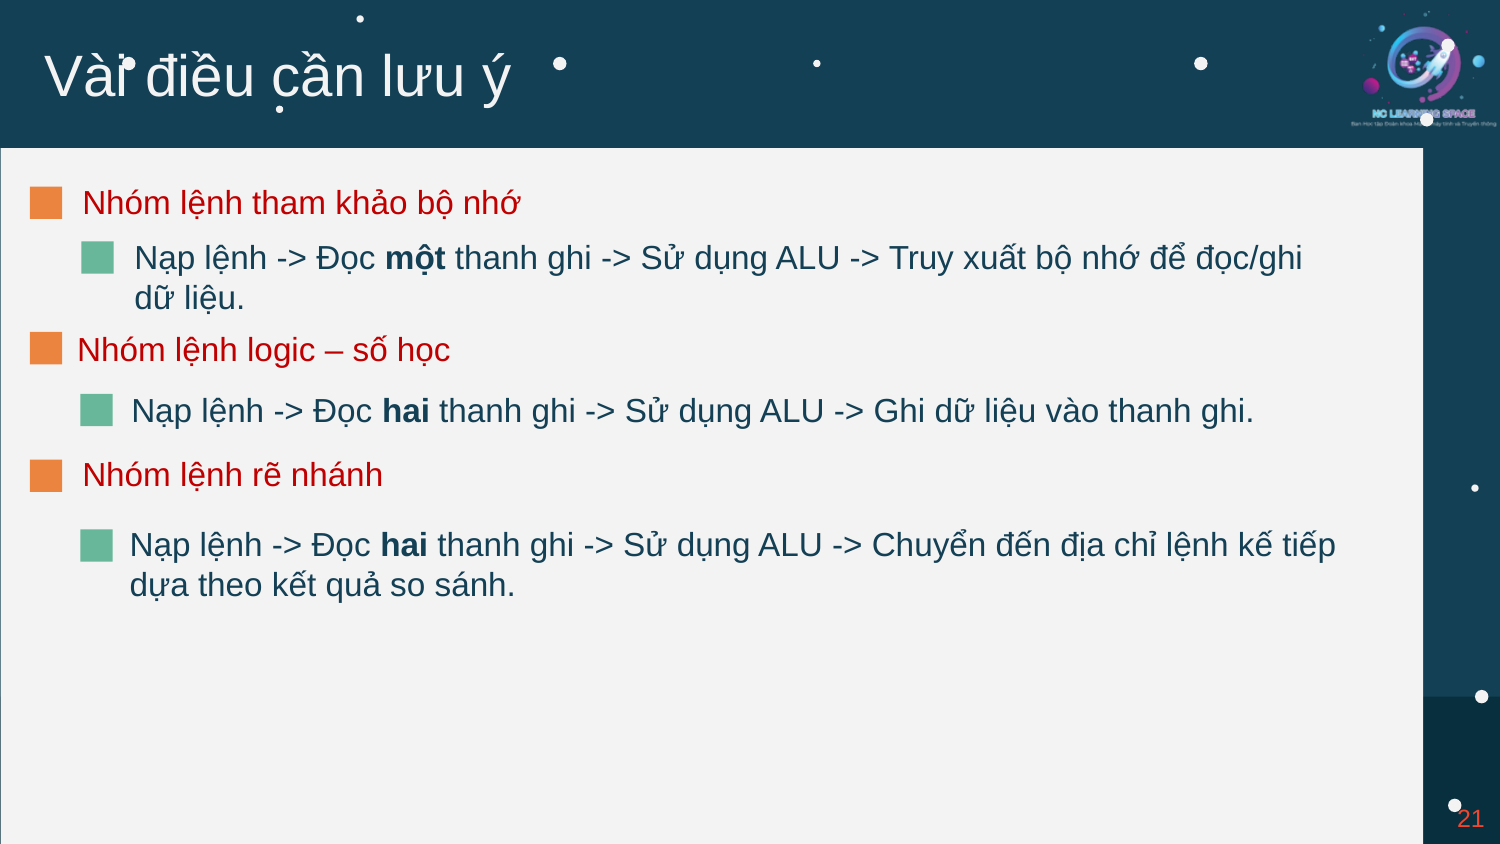

# Vài điều cần lưu ý
Nhóm lệnh tham khảo bộ nhớ

Nạp lệnh -> Đọc một thanh ghi -> Sử dụng ALU -> Truy xuất bộ nhớ để đọc/ghi dữ liệu.

Nhóm lệnh logic – số học
Nạp lệnh -> Đọc hai thanh ghi -> Sử dụng ALU -> Ghi dữ liệu vào thanh ghi.

Nhóm lệnh rẽ nhánh

Nạp lệnh -> Đọc hai thanh ghi -> Sử dụng ALU -> Chuyển đến địa chỉ lệnh kế tiếp dựa theo kết quả so sánh.

21